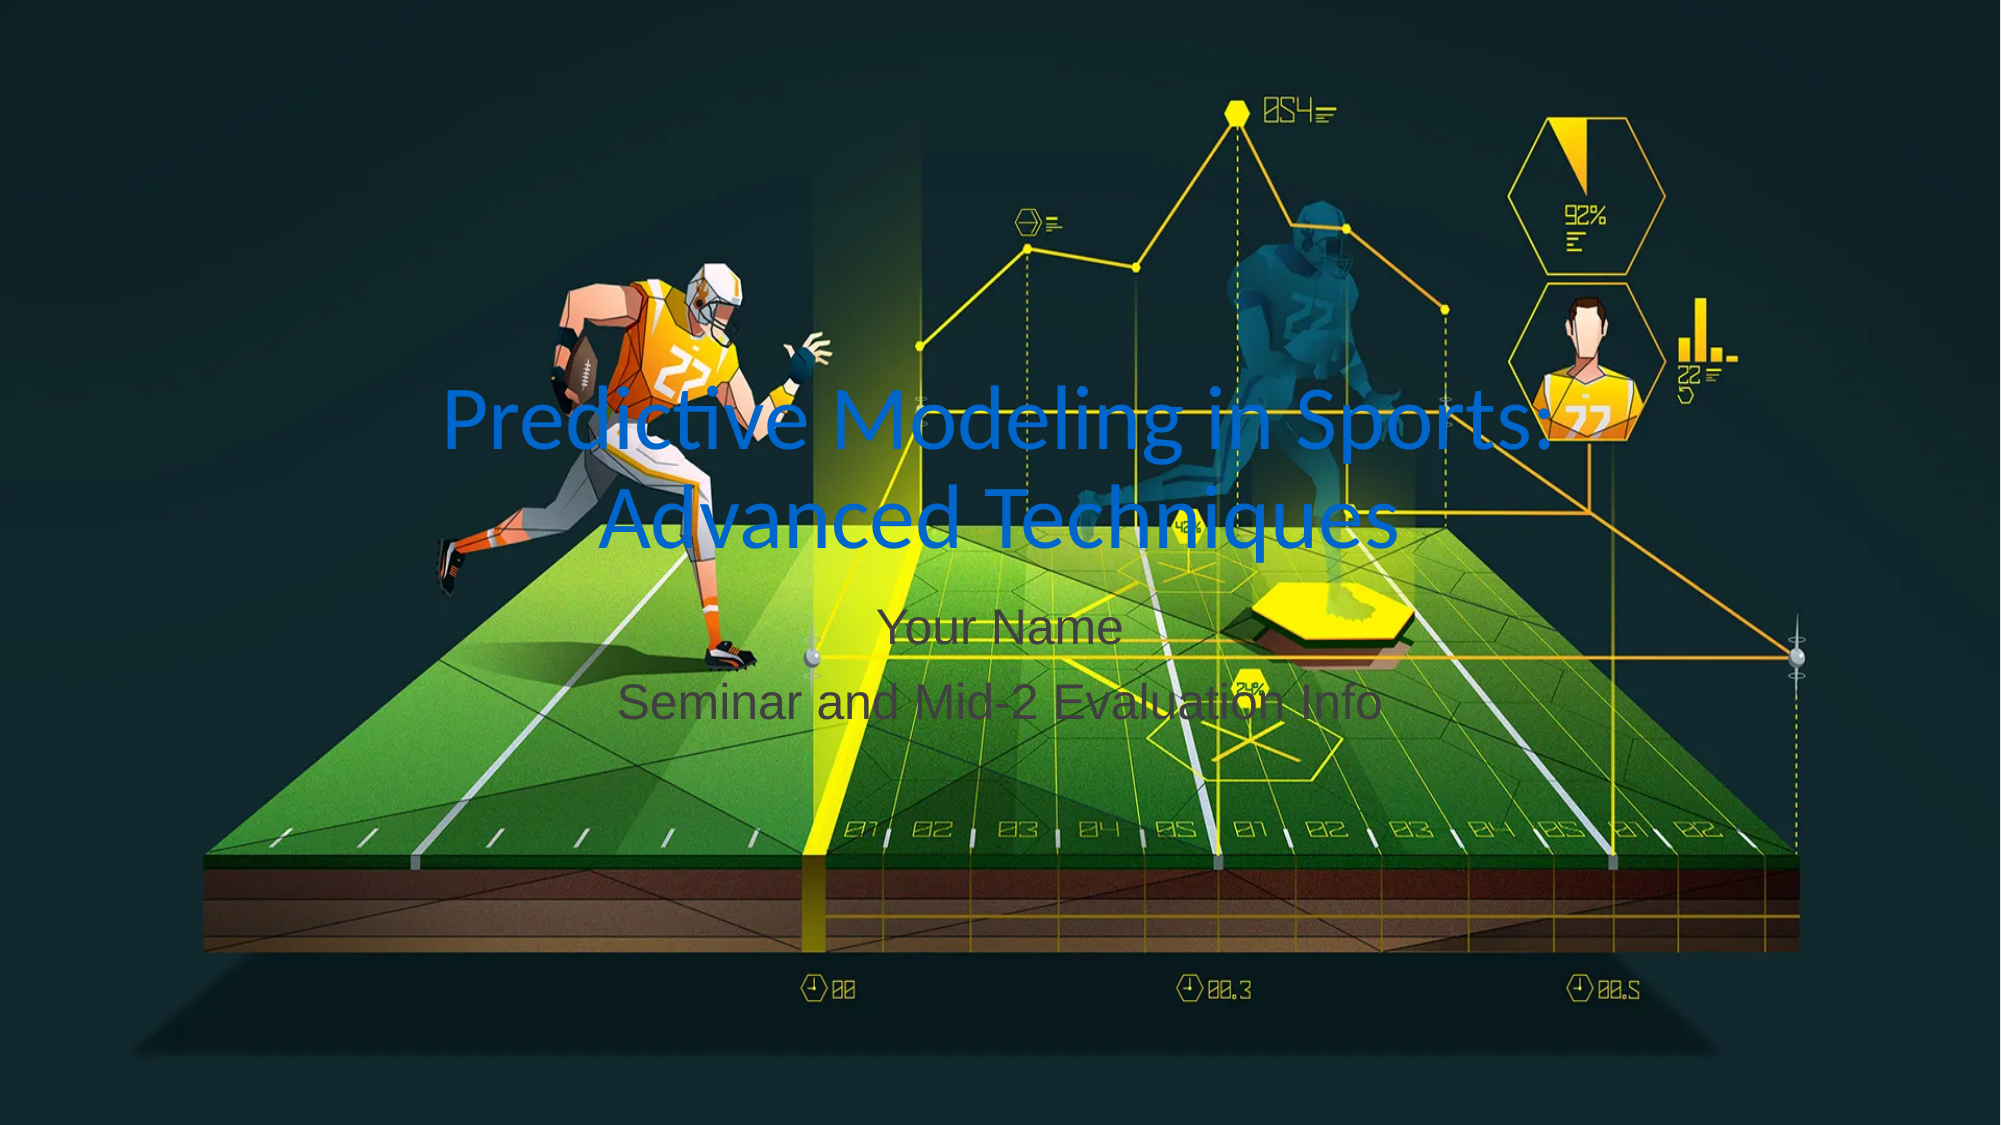

# Predictive Modeling in Sports: Advanced Techniques
Your Name
Seminar and Mid-2 Evaluation Info